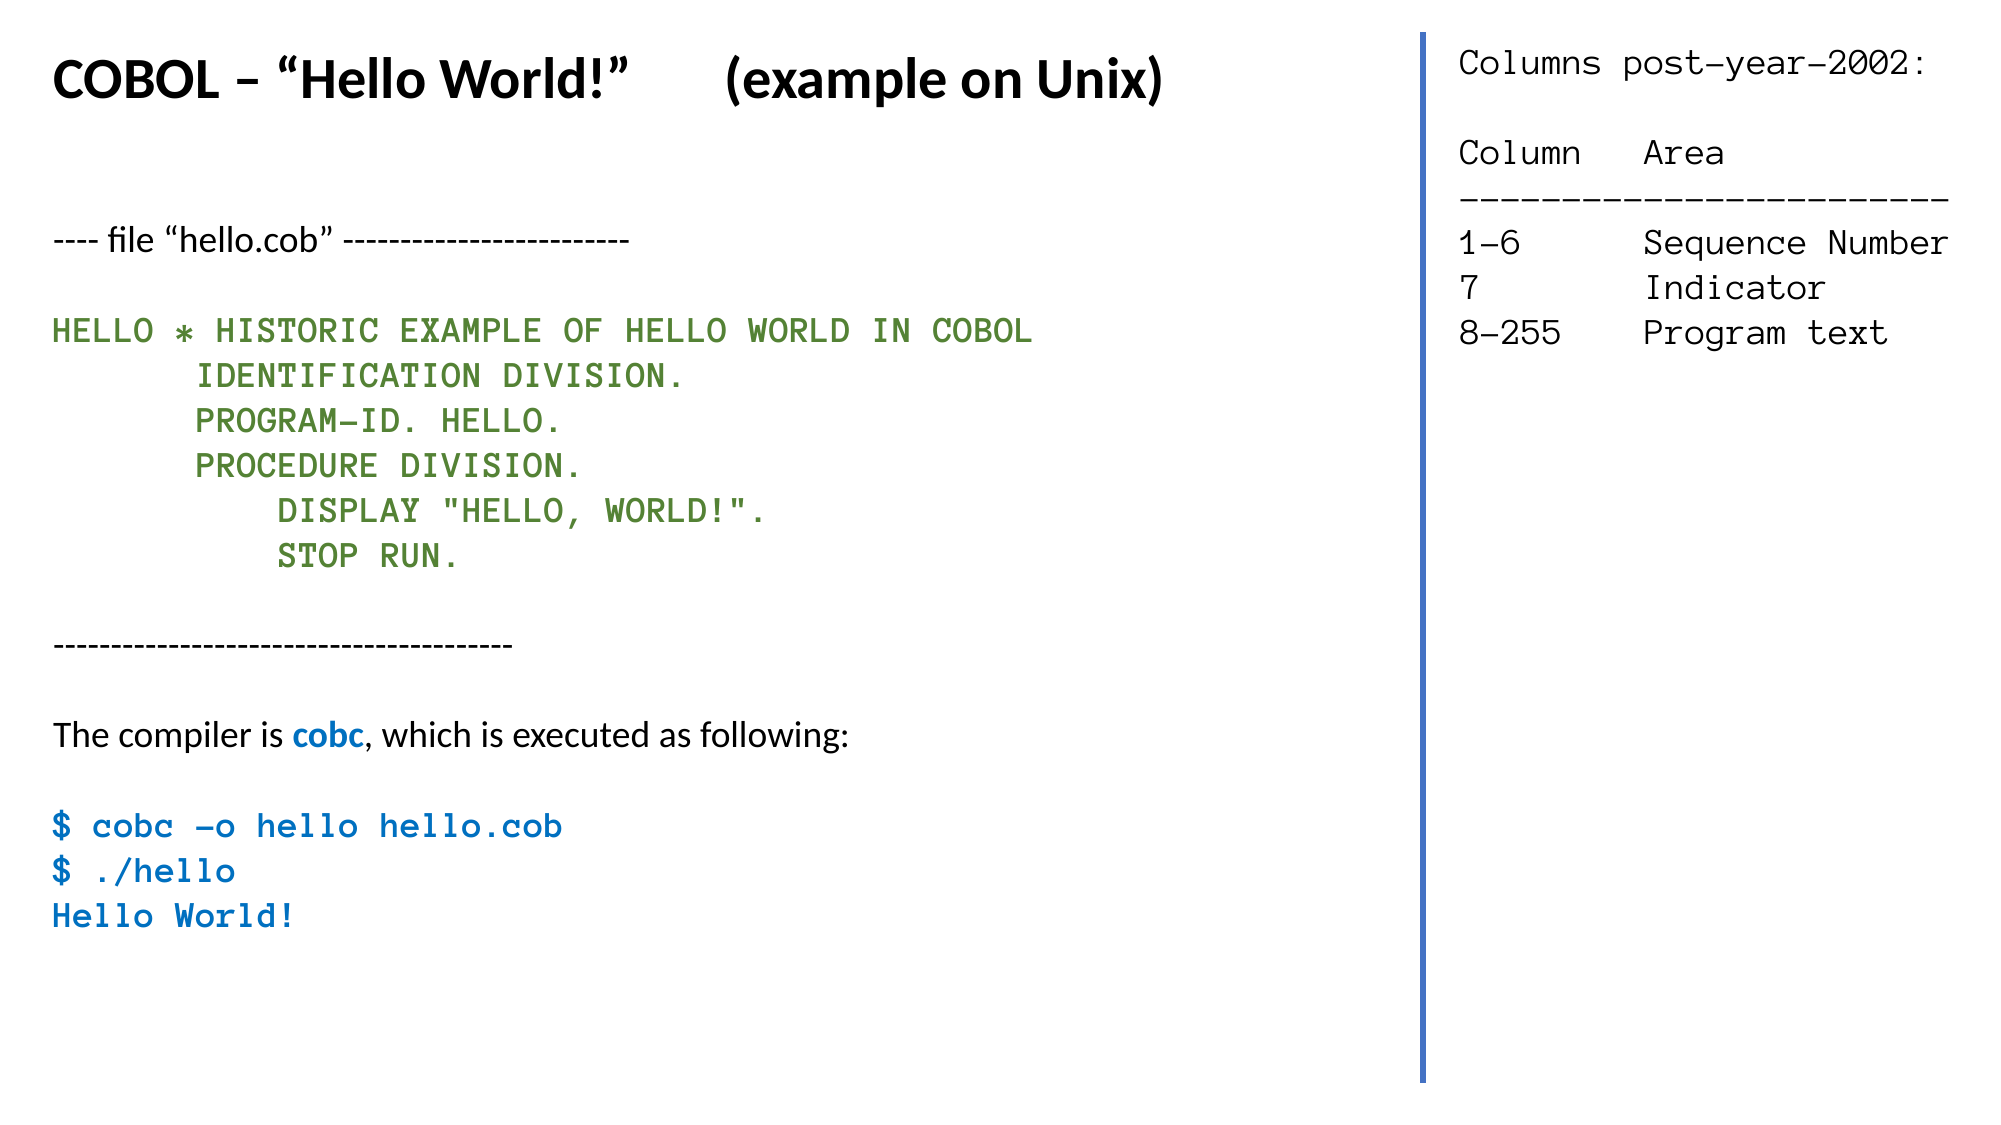

Columns post-year-2002:

Column   Area
------------------------
1-6      Sequence Number
7        Indicator
8-255    Program text
COBOL – “Hello World!”       (example on Unix)
---- file “hello.cob” -------------------------

HELLO * HISTORIC EXAMPLE OF HELLO WORLD IN COBOL
       IDENTIFICATION DIVISION.
       PROGRAM-ID. HELLO.
       PROCEDURE DIVISION.
           DISPLAY "HELLO, WORLD!".
           STOP RUN.

----------------------------------------

The compiler is cobc, which is executed as following:

$ cobc -o hello hello.cob
$ ./hello
Hello World!